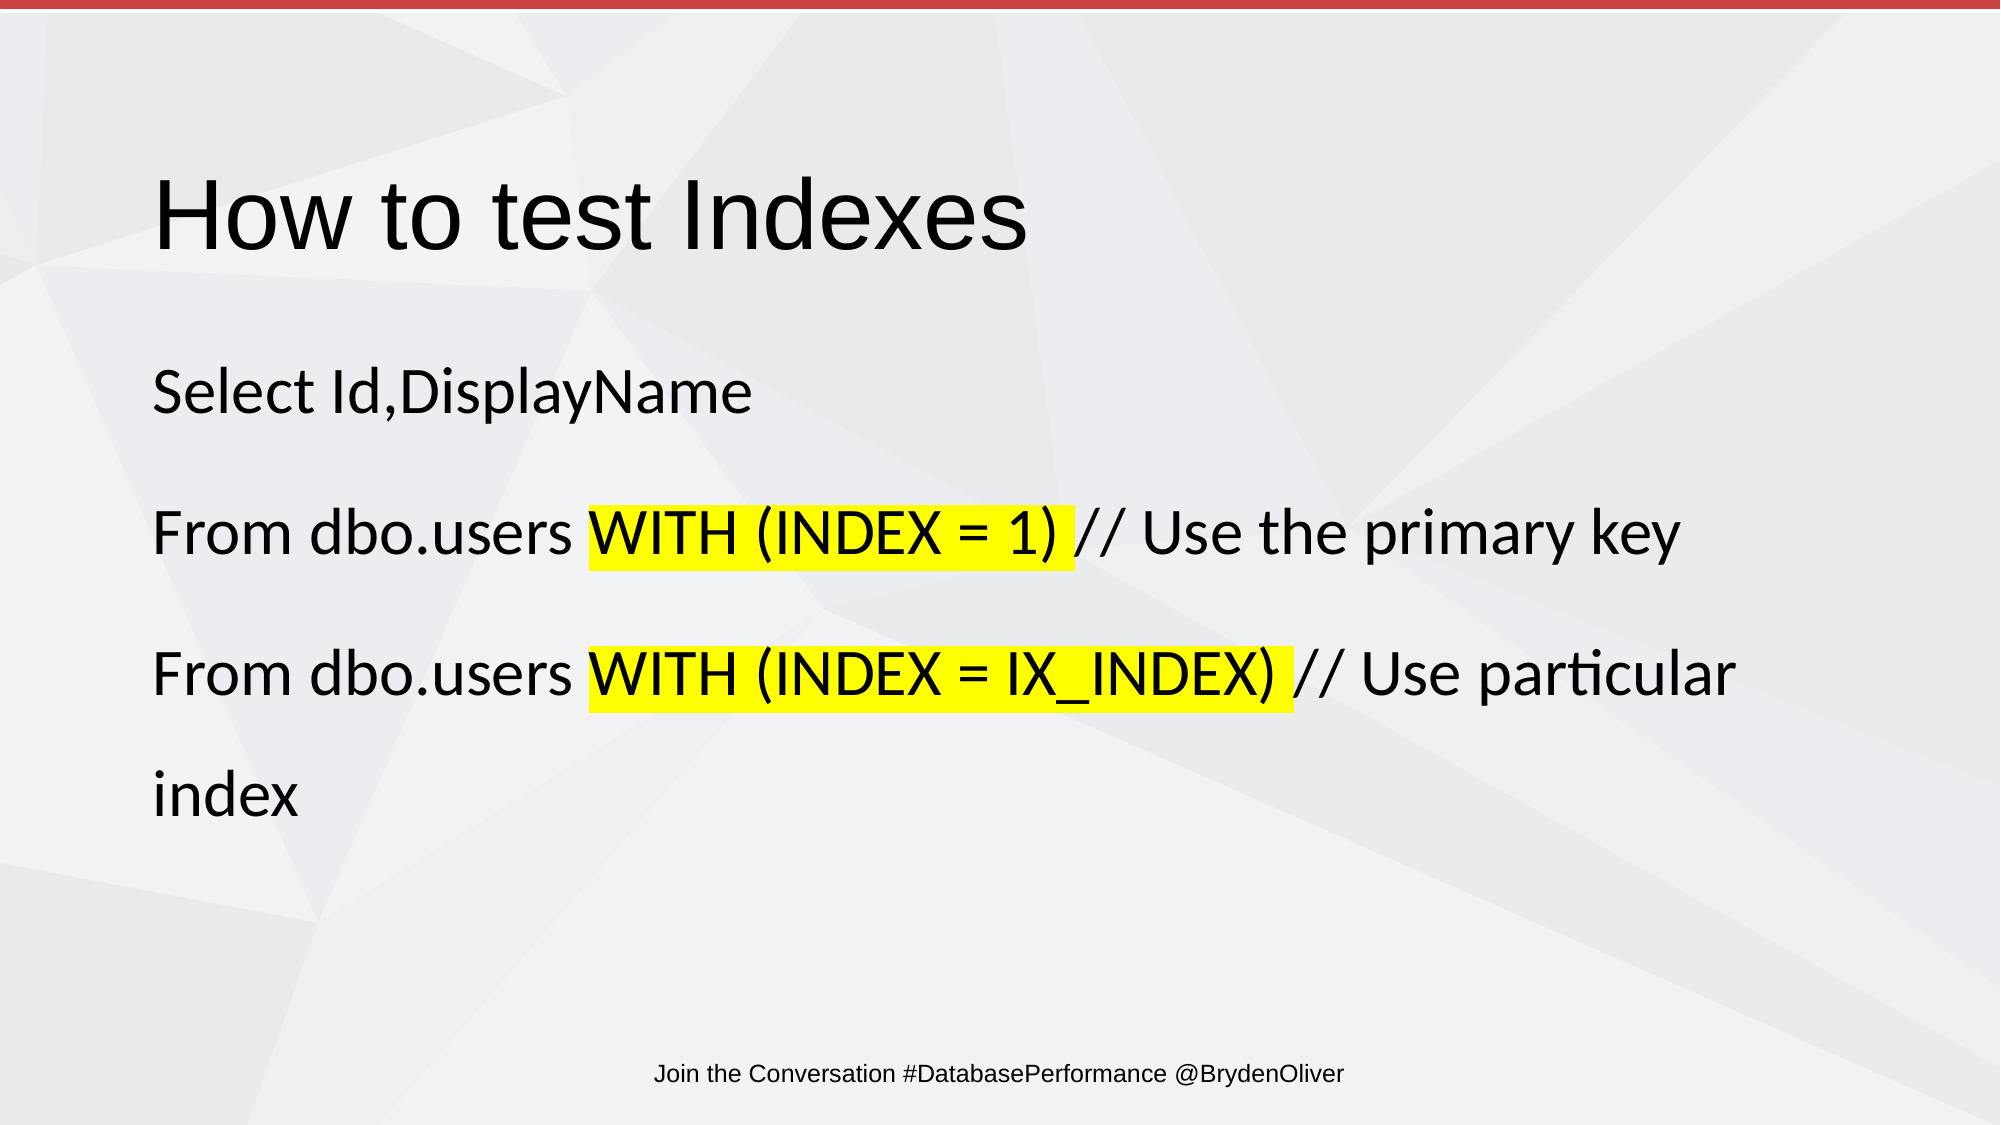

# How to test Indexes
Select Id,DisplayName
From dbo.users WITH (INDEX = 1) // Use the primary key
From dbo.users WITH (INDEX = IX_INDEX) // Use particular index

Join the Conversation #DatabasePerformance @BrydenOliver